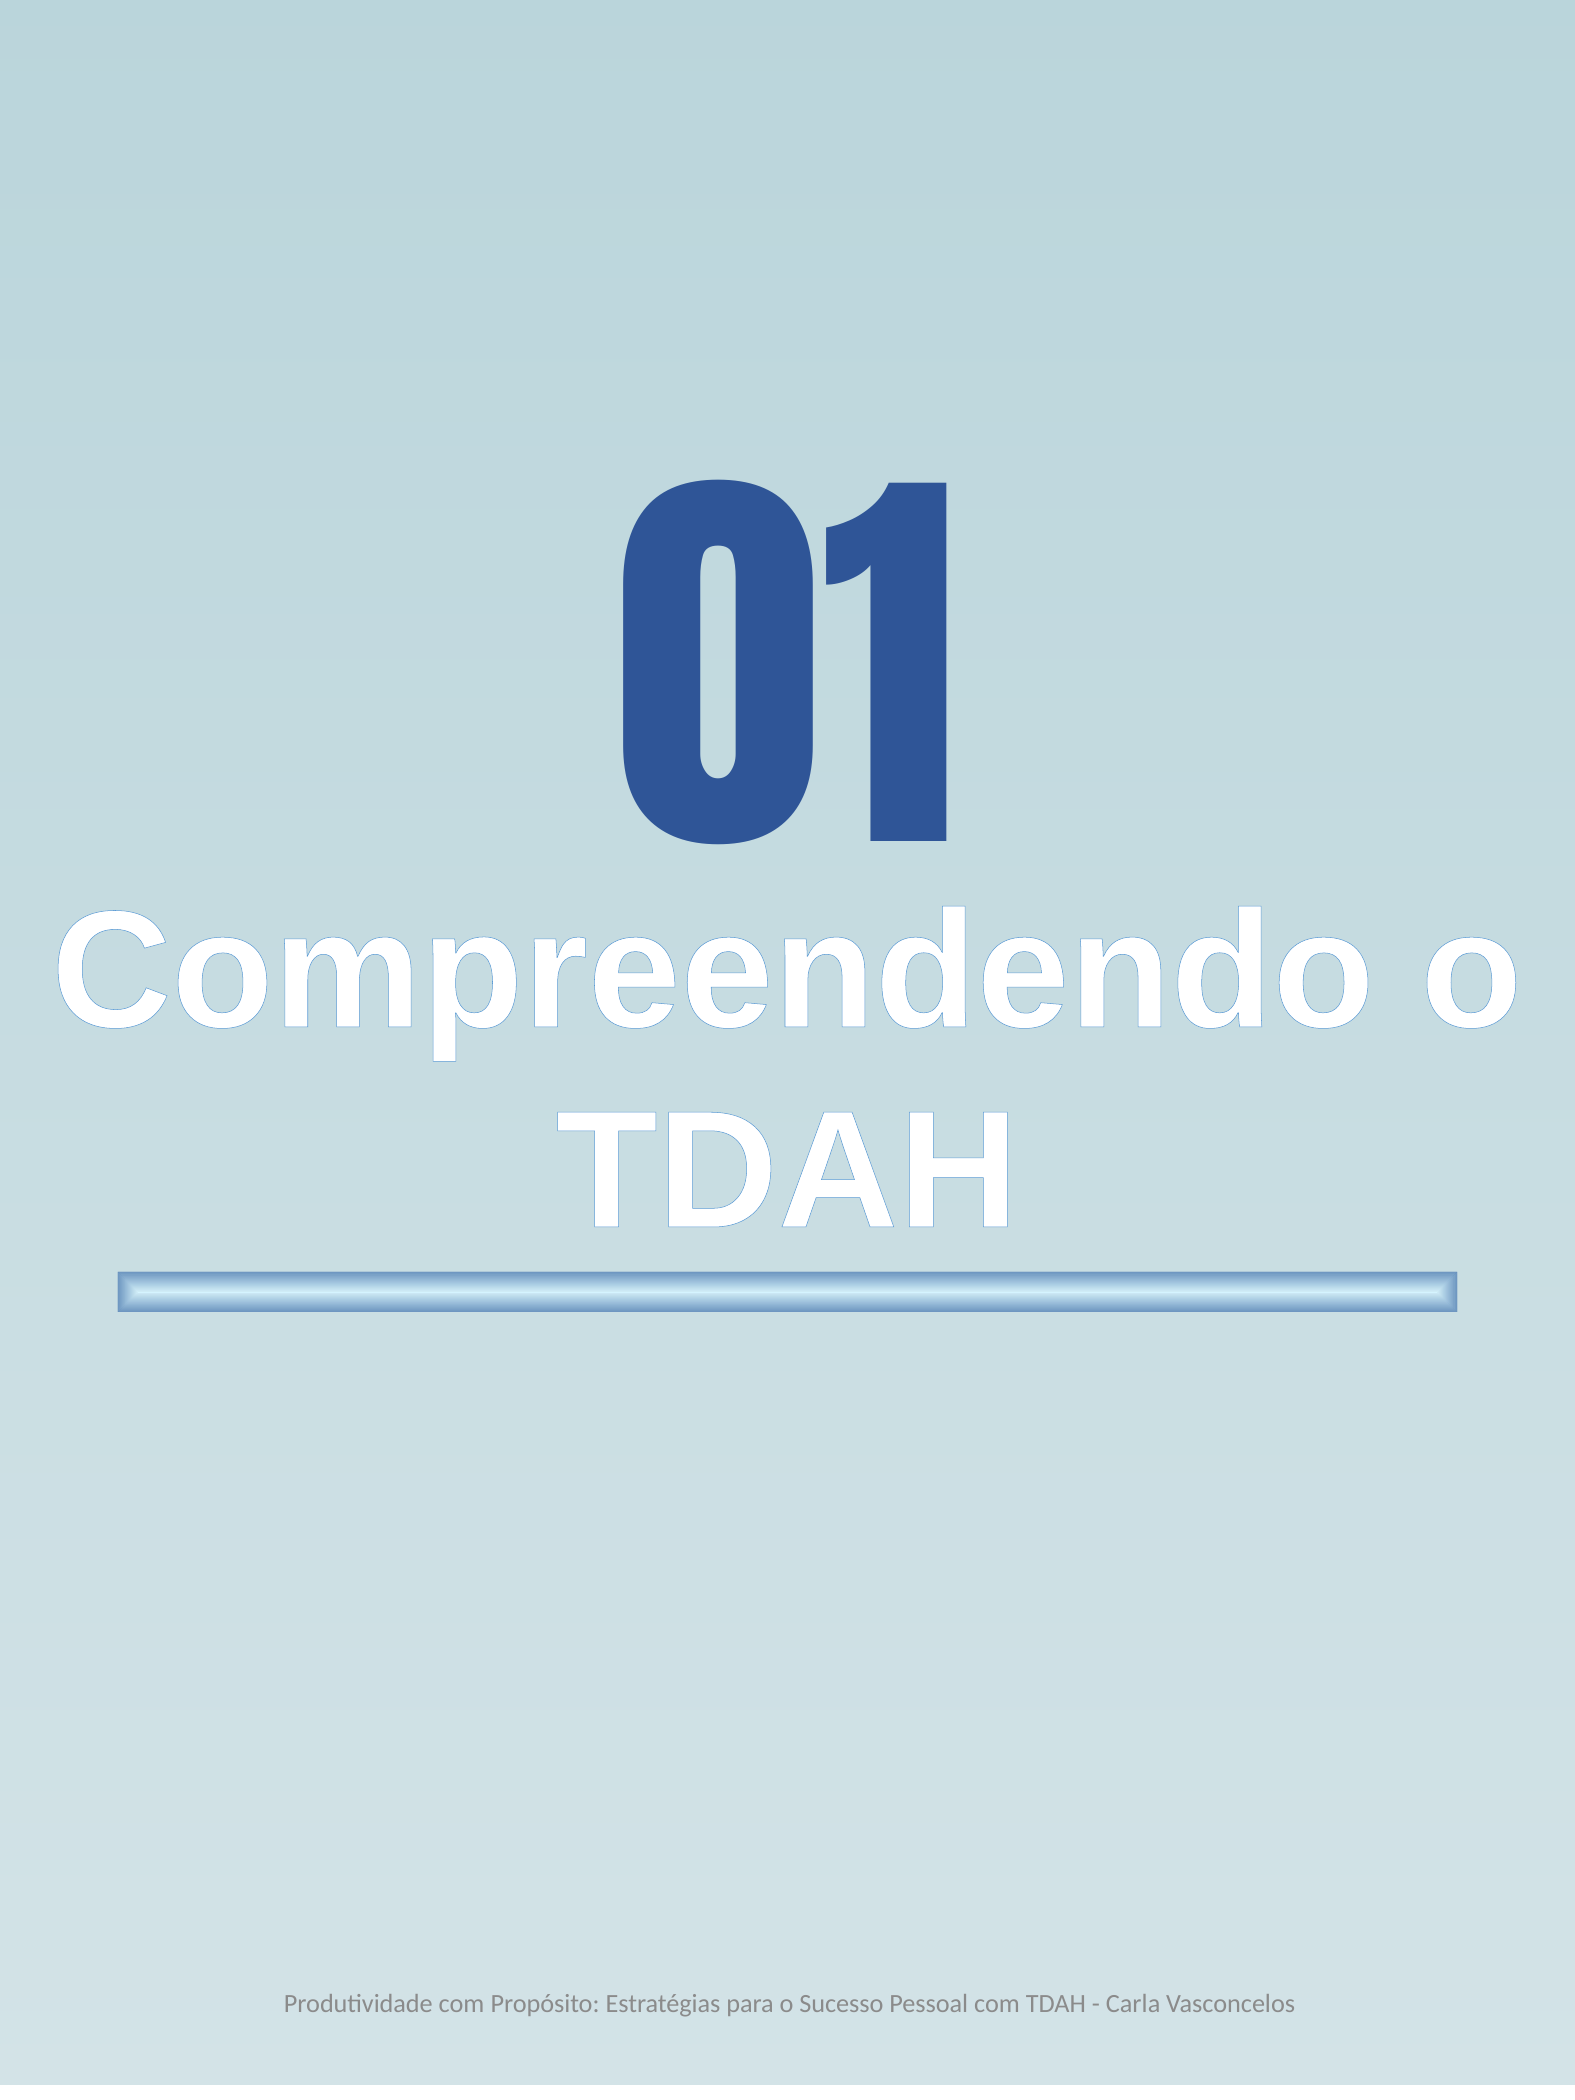

01
Compreendendo o TDAH

Produtividade com Propósito: Estratégias para o Sucesso Pessoal com TDAH - Carla Vasconcelos
3